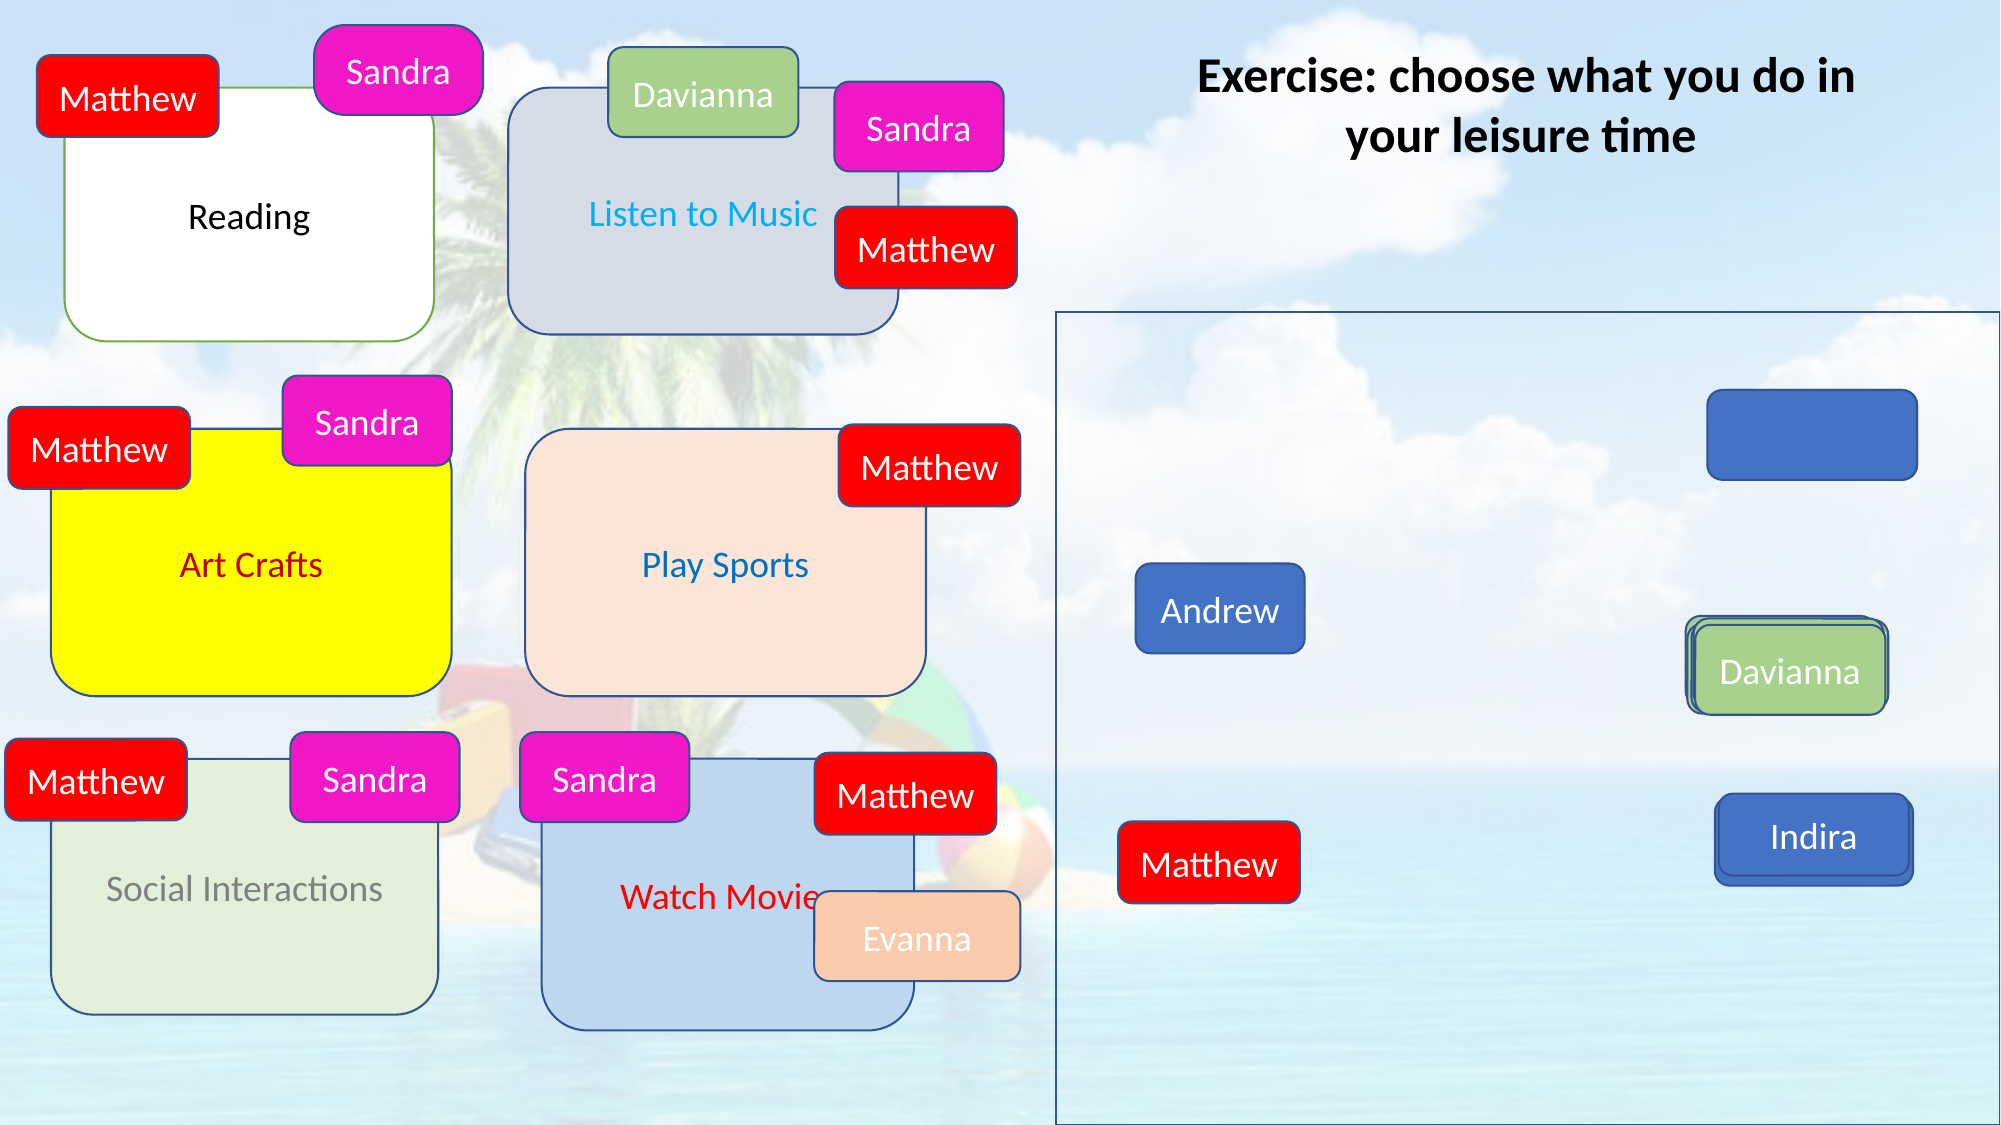

Sandra
Exercise: choose what you do in your leisure time
Davianna
Matthew
Sandra
Reading
Listen to Music
Matthew
Sandra

Matthew
Matthew
Art Crafts
Play Sports
Andrew
Davianna
Davianna
Davianna
Davianna
Davianna
Davianna
Sandra
Sandra
Matthew
Matthew
Social Interactions
Watch Movies
Indira

Matthew
Evanna